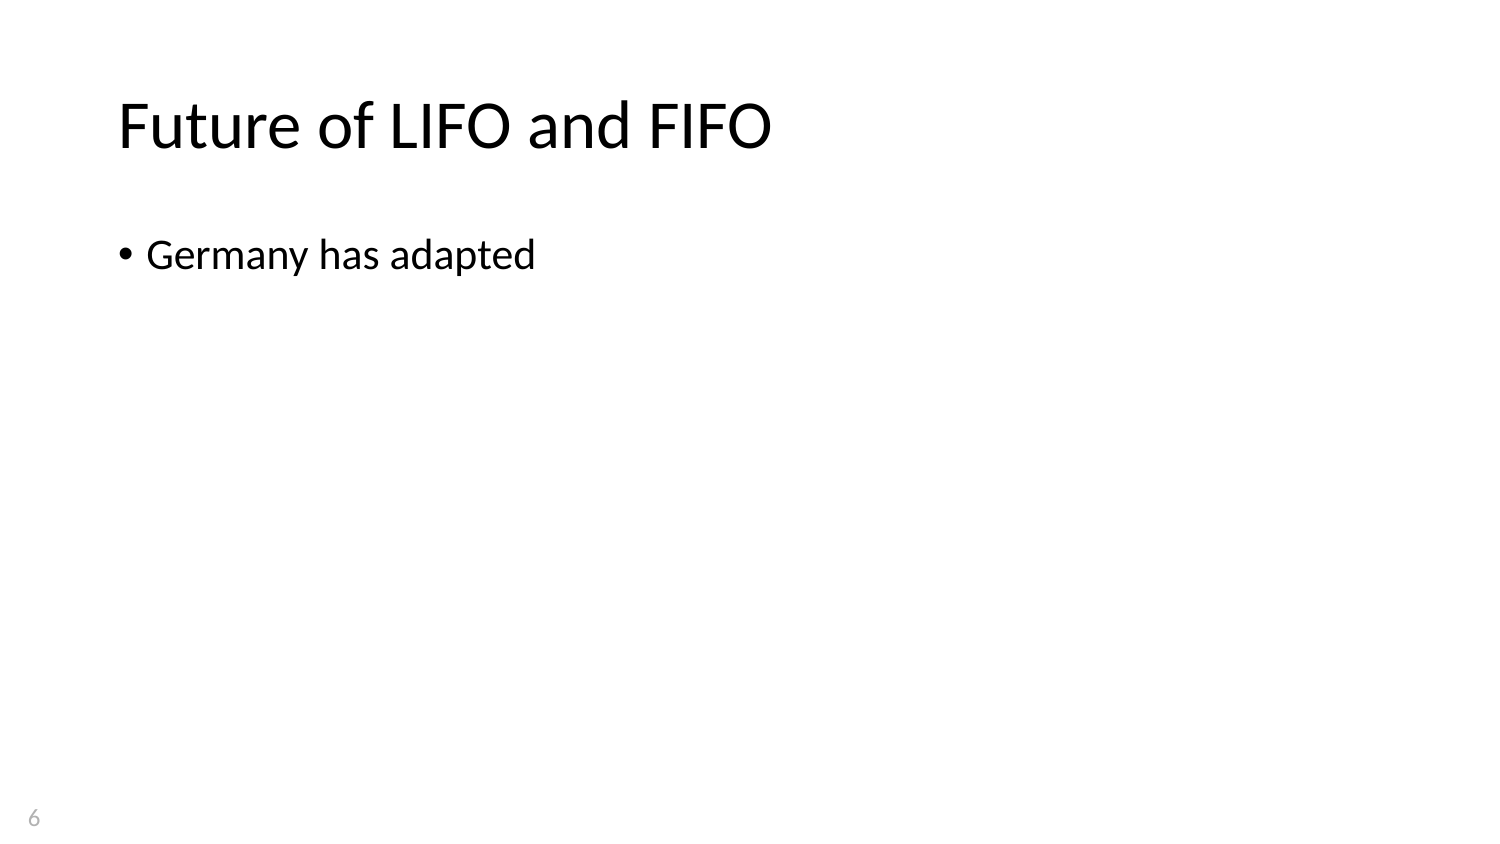

# Future of LIFO and FIFO
Germany has adapted
6